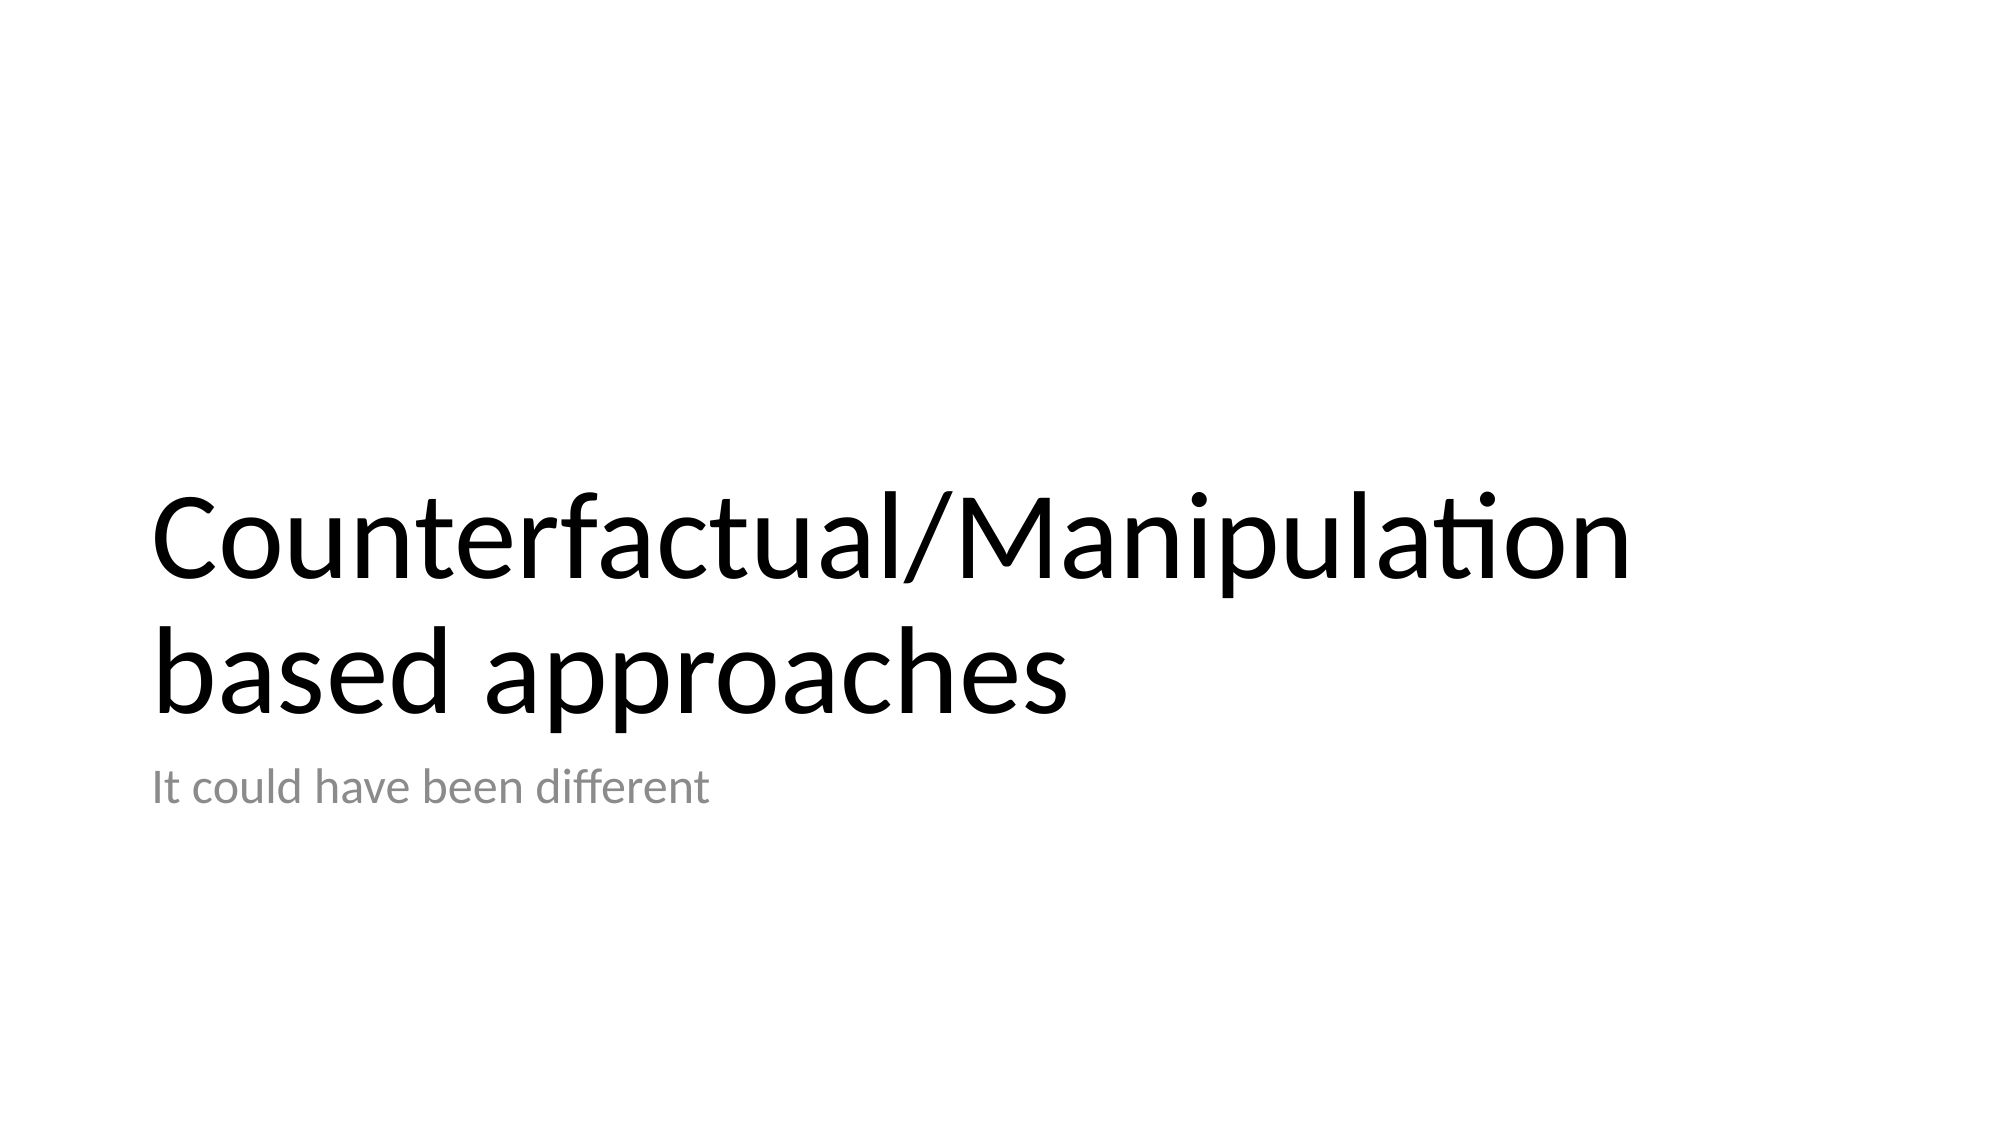

# Counterfactual/Manipulation based approaches
It could have been different